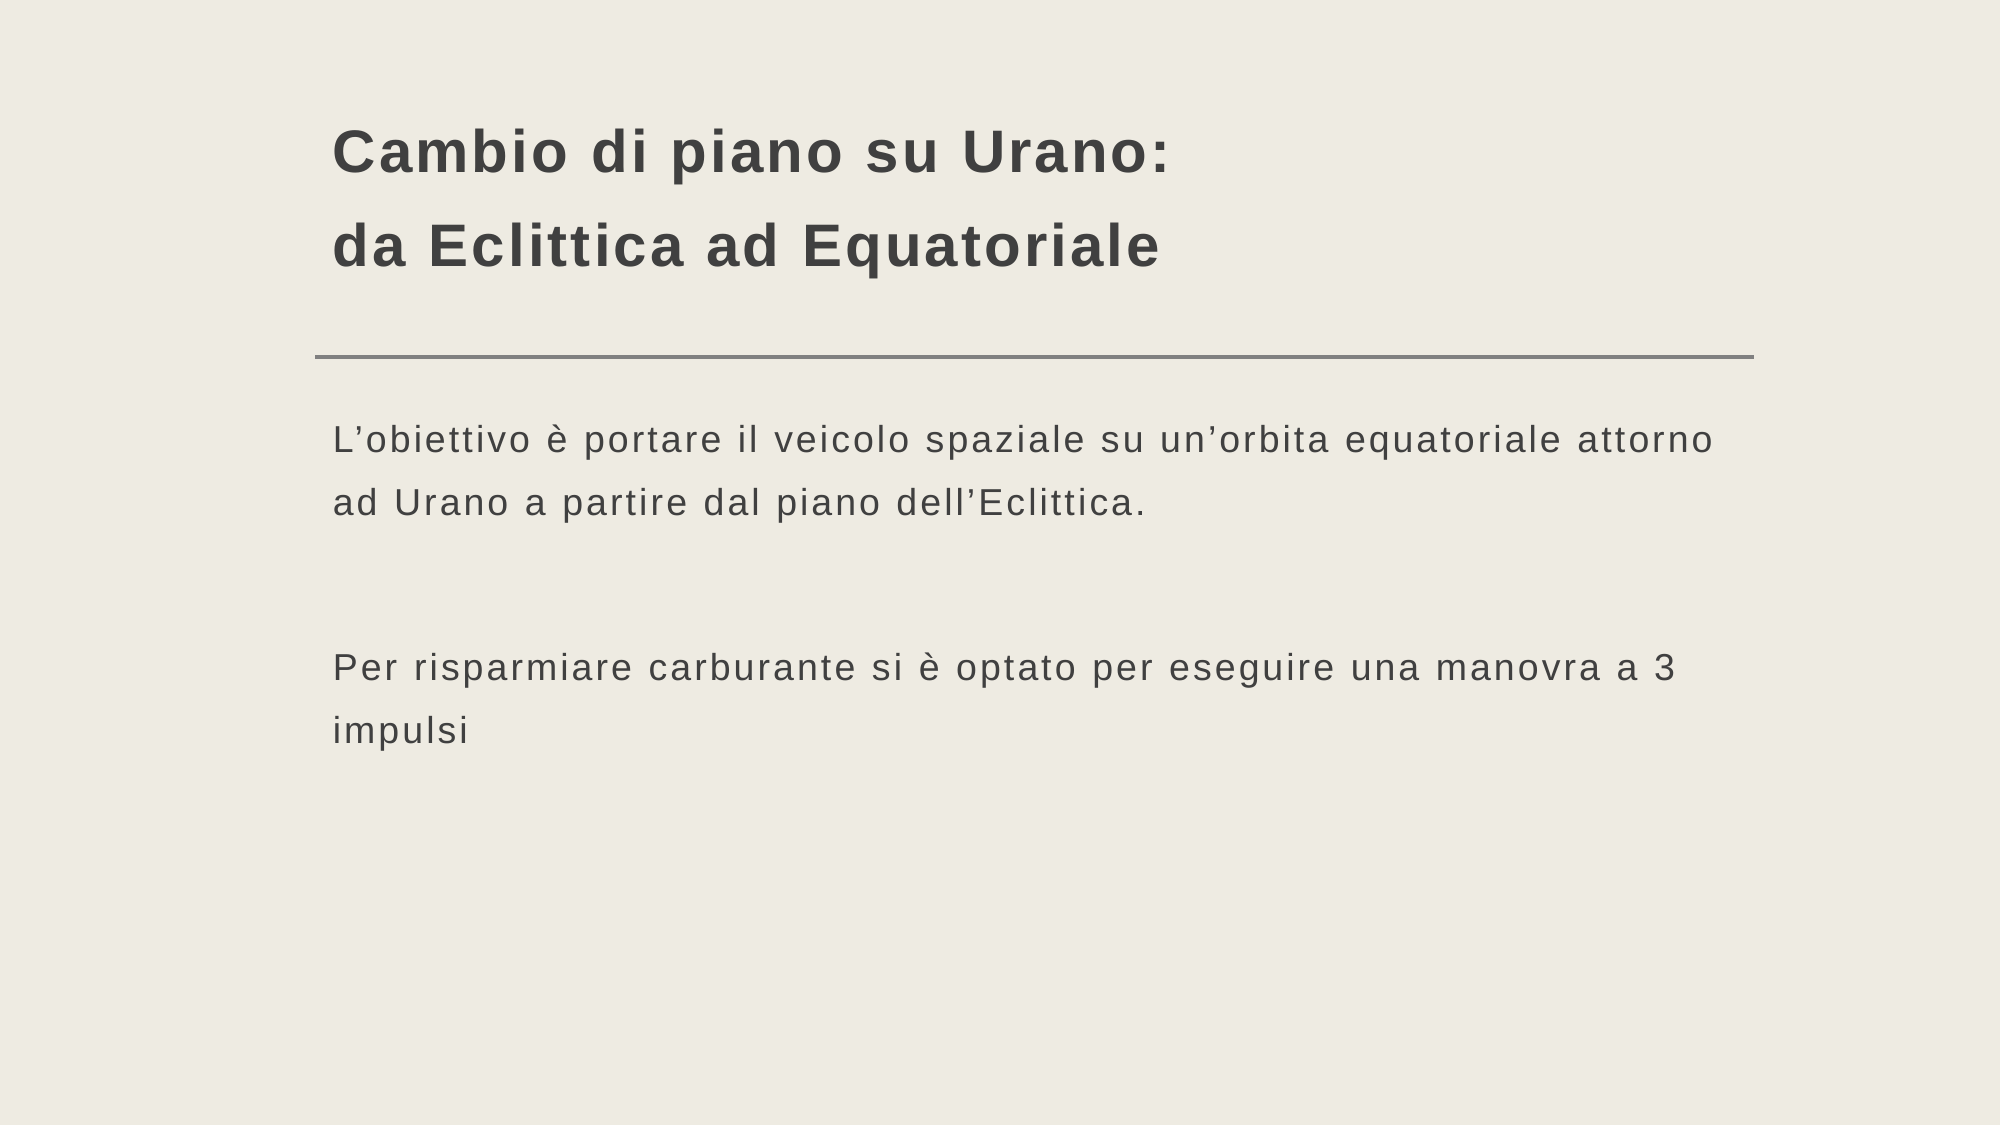

# Cambio di piano su Urano: da Eclittica ad Equatoriale
L’obiettivo è portare il veicolo spaziale su un’orbita equatoriale attorno ad Urano a partire dal piano dell’Eclittica.

Per risparmiare carburante si è optato per eseguire una manovra a 3 impulsi